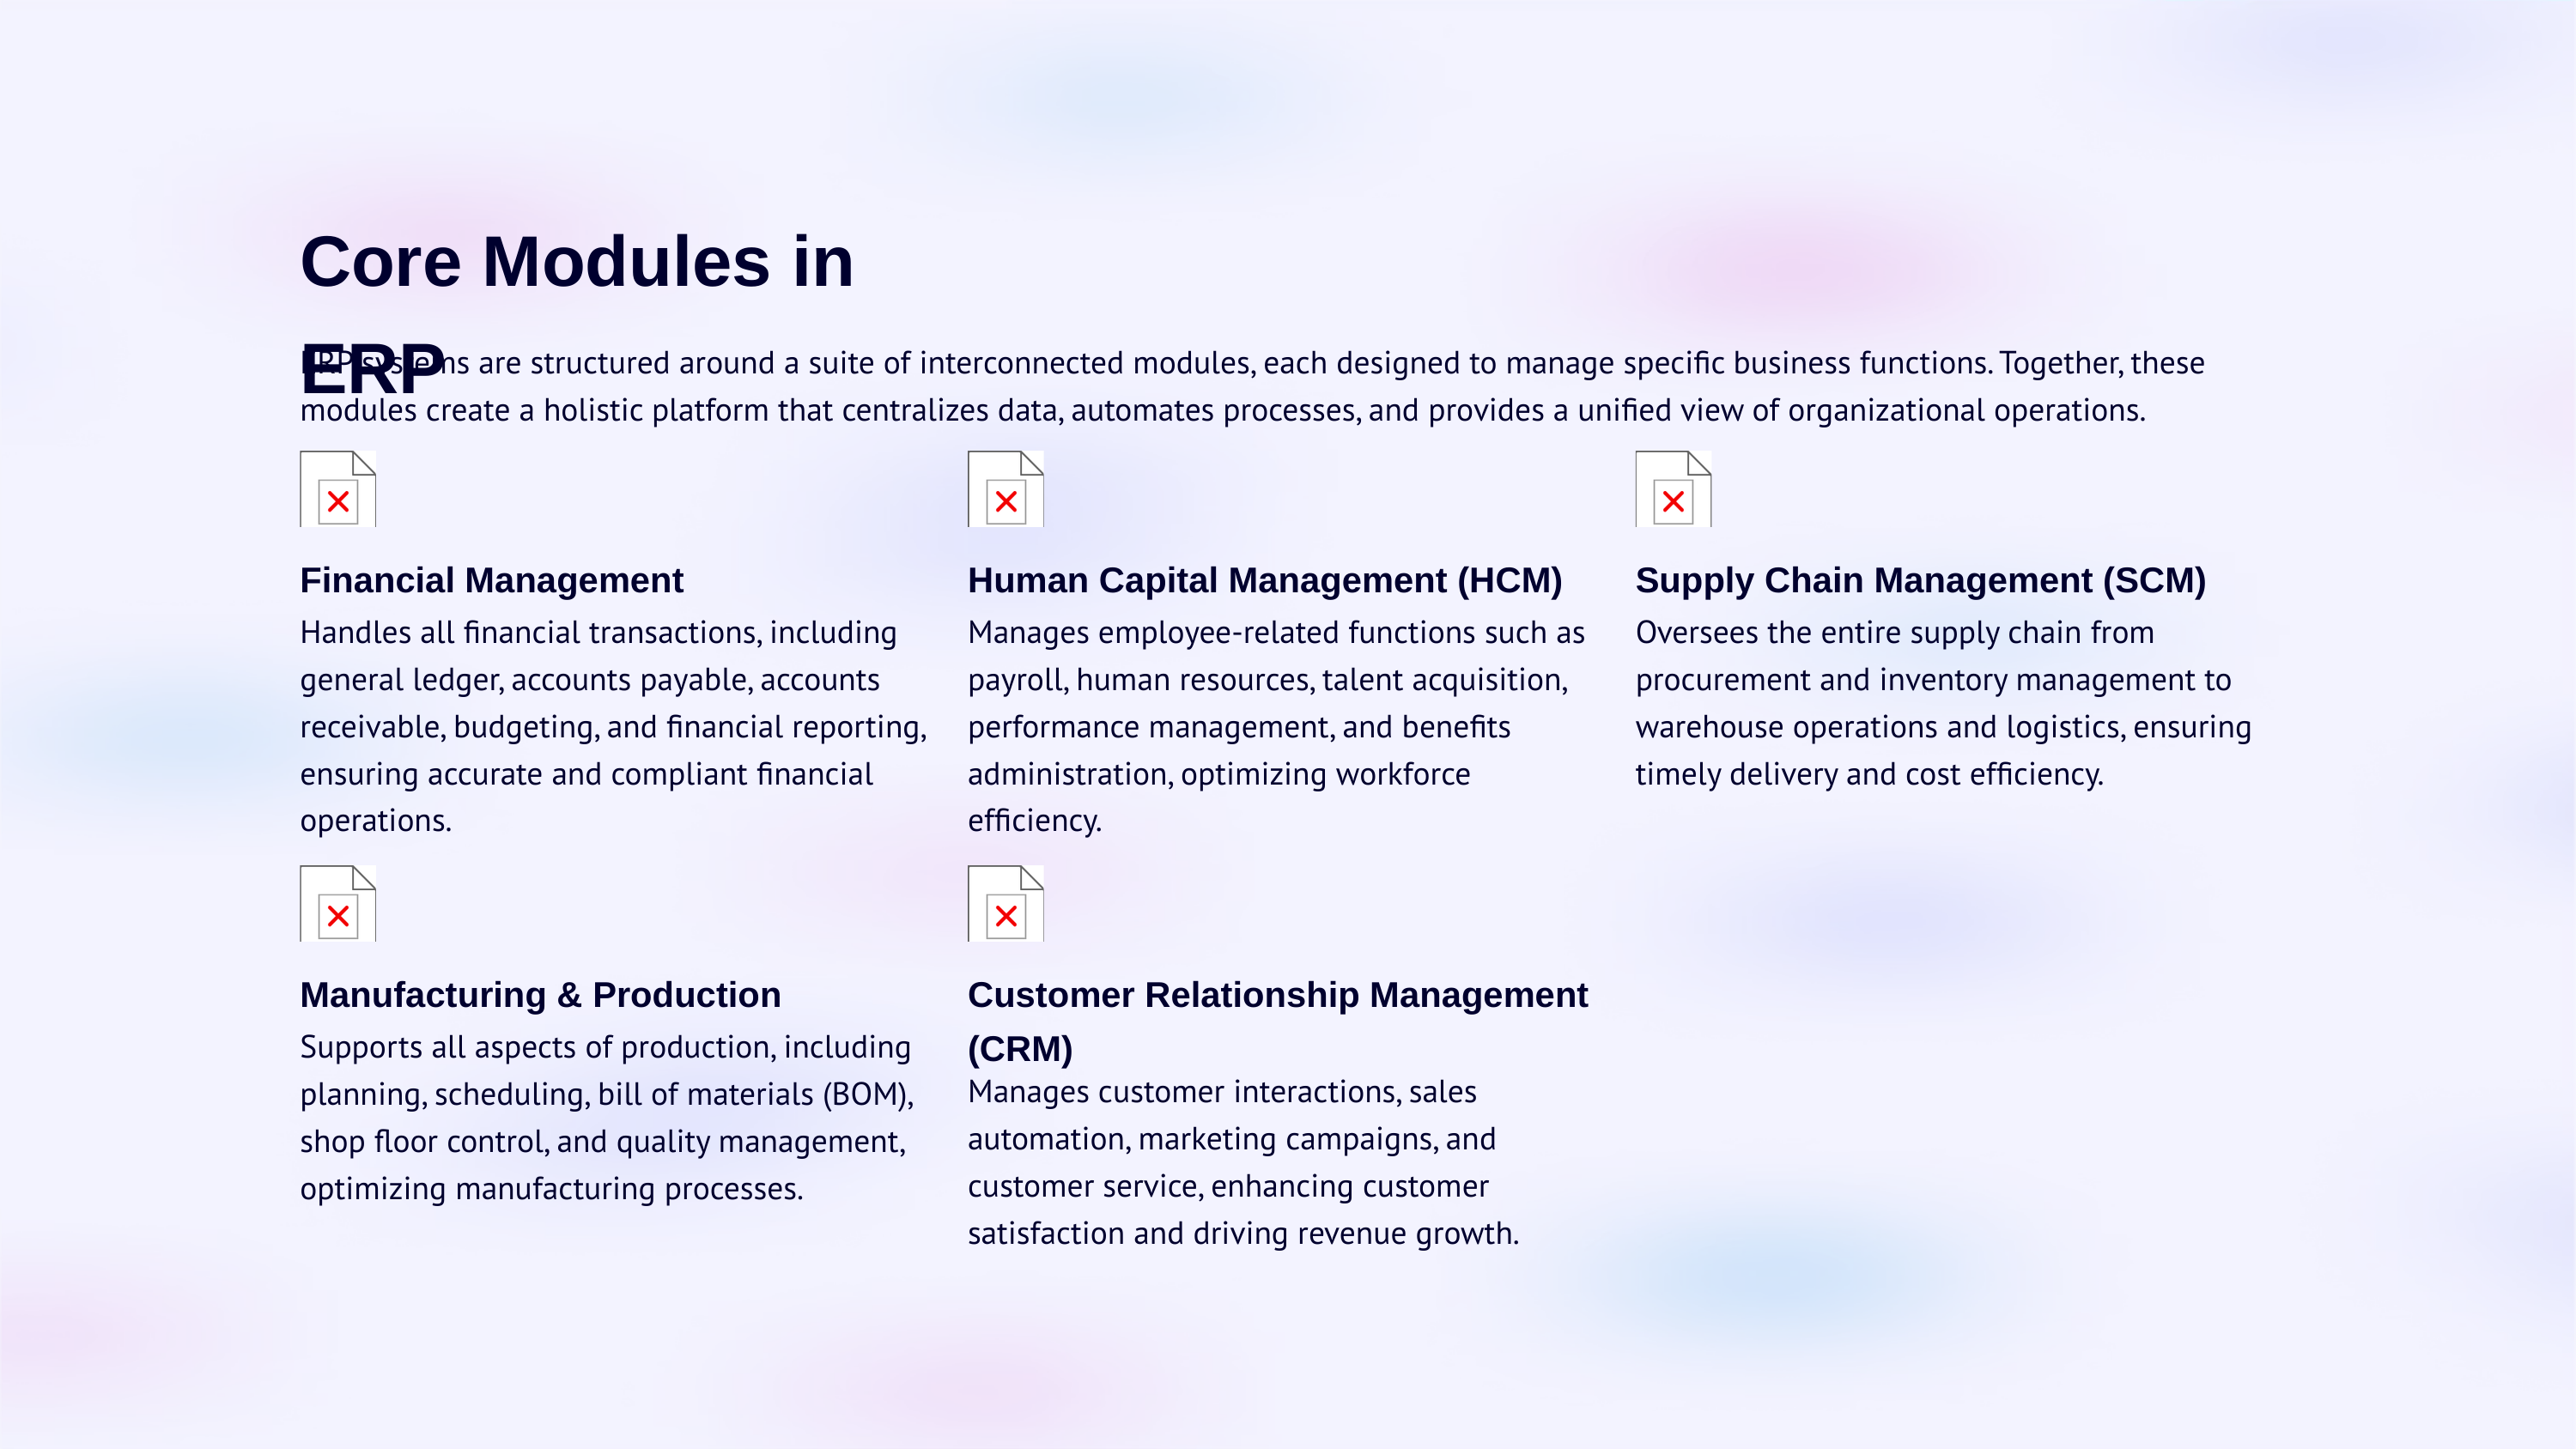

Core Modules in ERP
ERP systems are structured around a suite of interconnected modules, each designed to manage specific business functions. Together, these modules create a holistic platform that centralizes data, automates processes, and provides a unified view of organizational operations.

Human Capital Management (HCM)
Financial Management
Supply Chain Management (SCM)
Handles all financial transactions, including general ledger, accounts payable, accounts receivable, budgeting, and financial reporting, ensuring accurate and compliant financial operations.
Manages employee-related functions such as payroll, human resources, talent acquisition, performance management, and benefits administration, optimizing workforce efficiency.
Oversees the entire supply chain from procurement and inventory management to warehouse operations and logistics, ensuring timely delivery and cost efficiency.

Manufacturing & Production
Customer Relationship Management (CRM)
Supports all aspects of production, including planning, scheduling, bill of materials (BOM), shop floor control, and quality management, optimizing manufacturing processes.
Manages customer interactions, sales automation, marketing campaigns, and customer service, enhancing customer satisfaction and driving revenue growth.